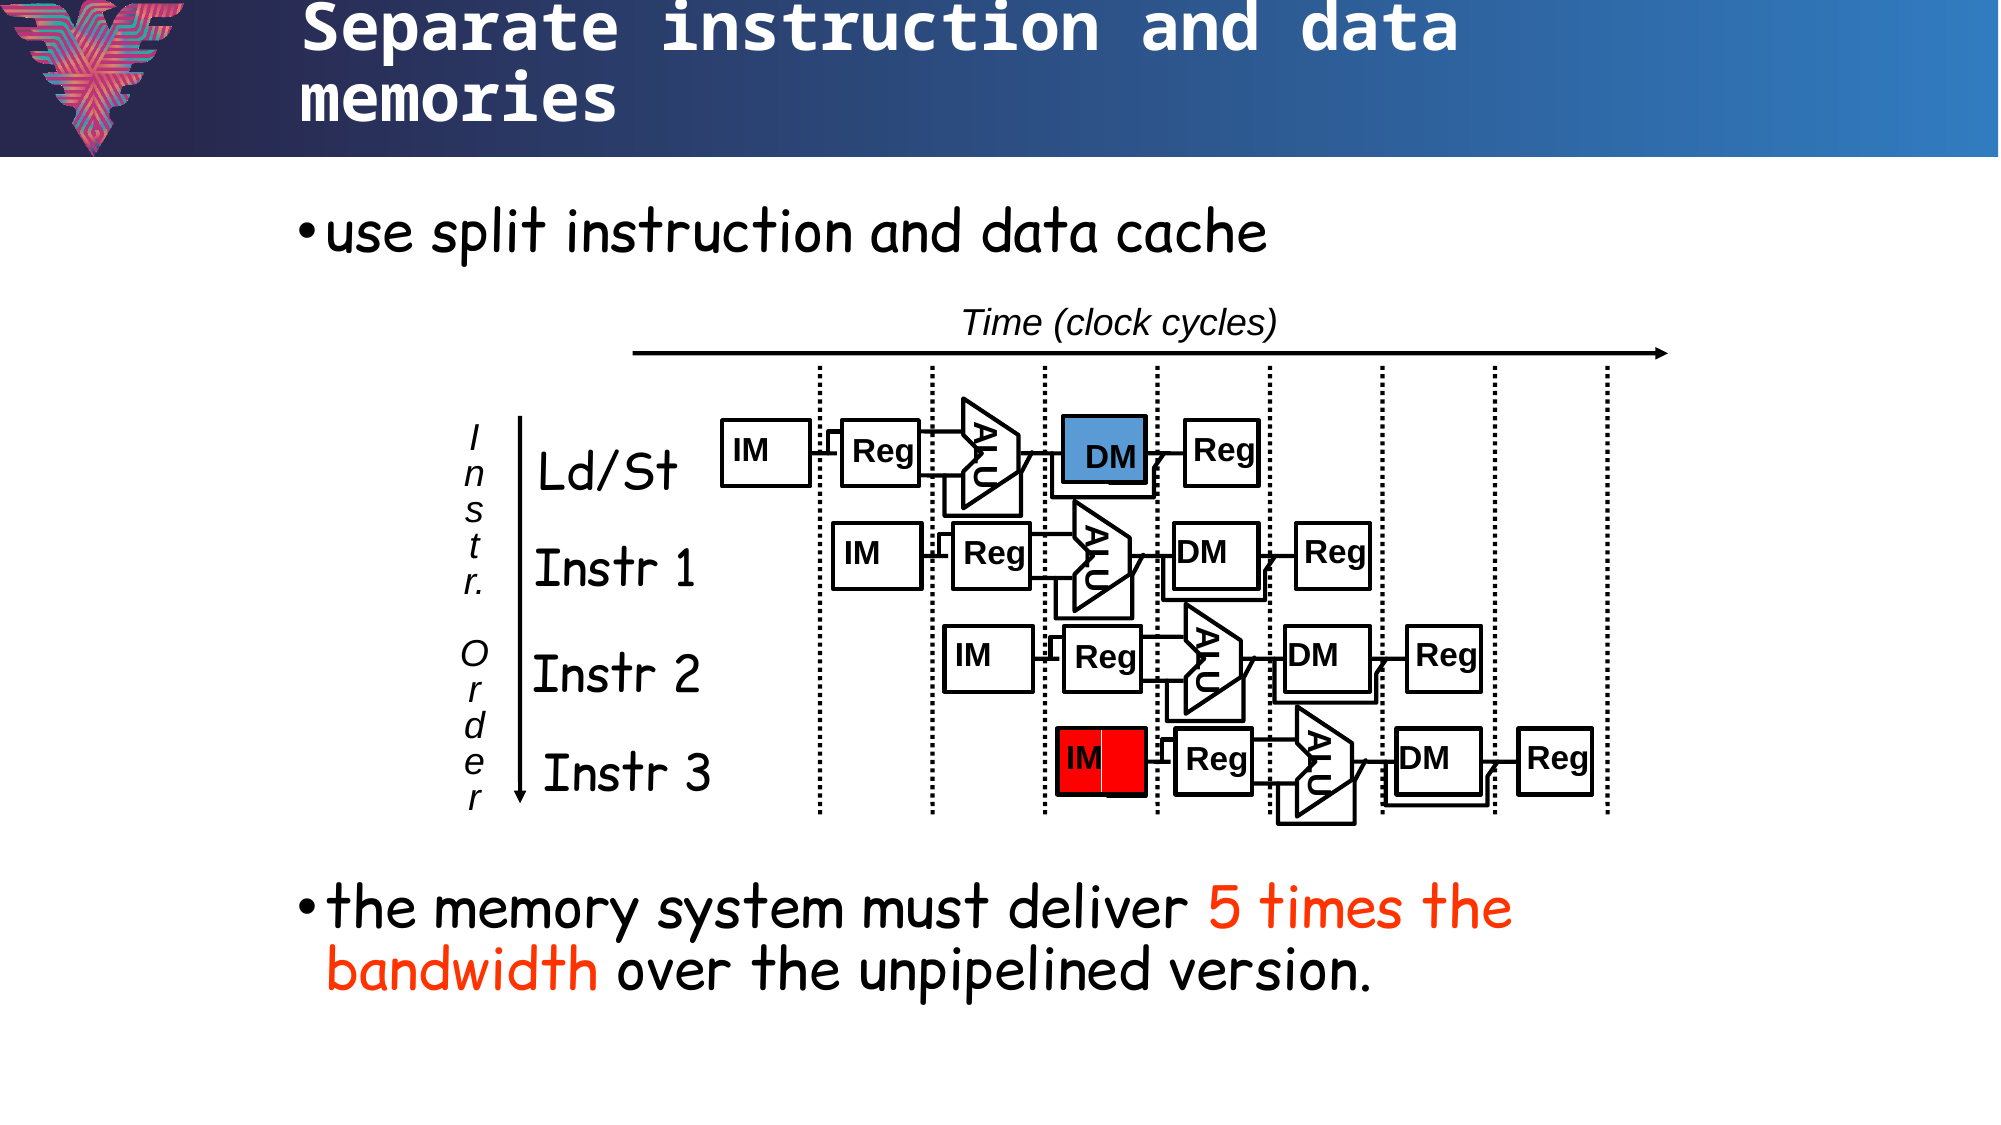

# Separate instruction and data memories
use split instruction and data cache

the memory system must deliver 5 times the bandwidth over the unpipelined version.
Time (clock cycles)

ALU
I
n
s
t
r.

O
r
d
e
r

IM

Reg
Reg
DM

Ld/St

ALU

IM

DM

Reg

Reg

Instr 1

ALU

IM

DM
Reg
Reg

Instr 2

ALU

IM
DM
Reg
Reg
Instr 3